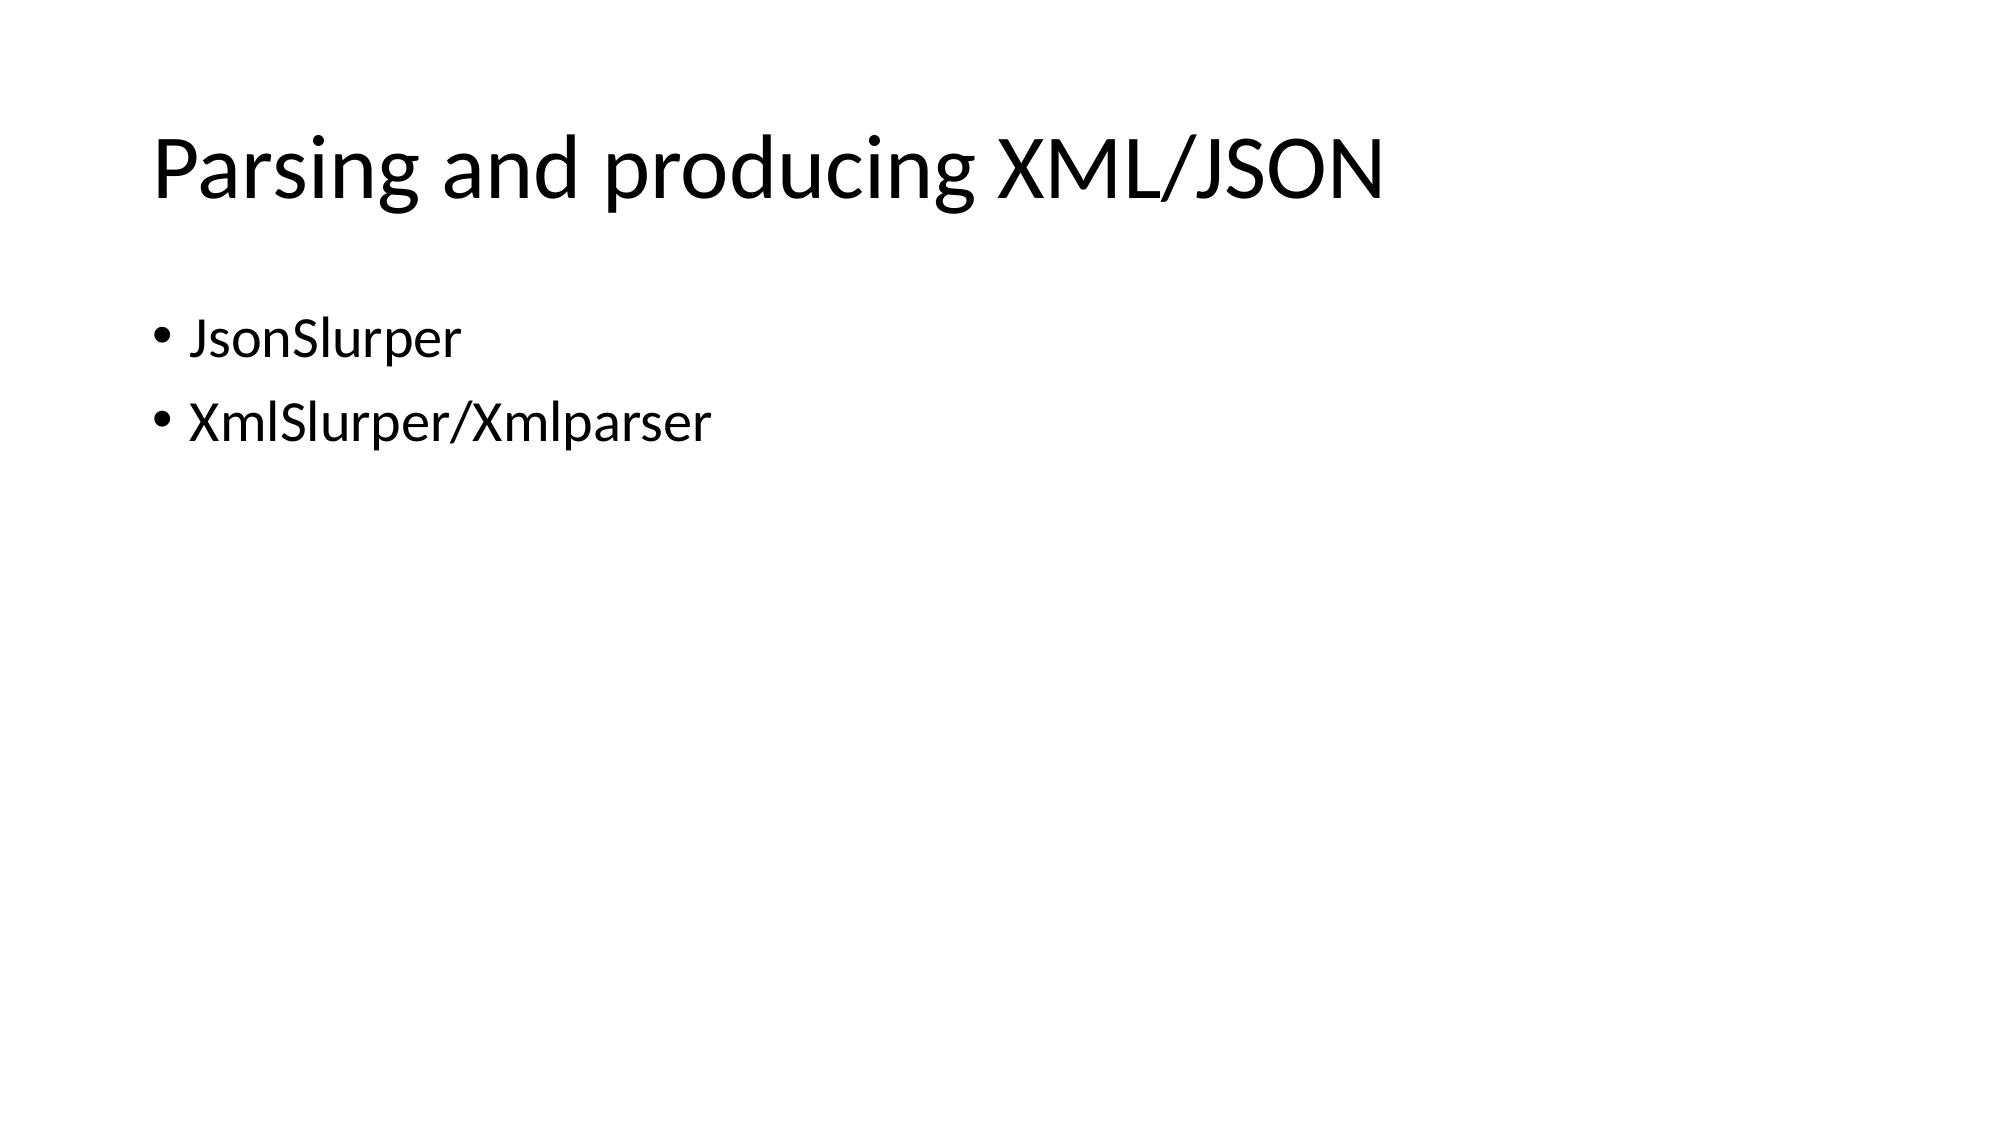

# Parsing and producing XML/JSON
JsonSlurper
XmlSlurper/Xmlparser